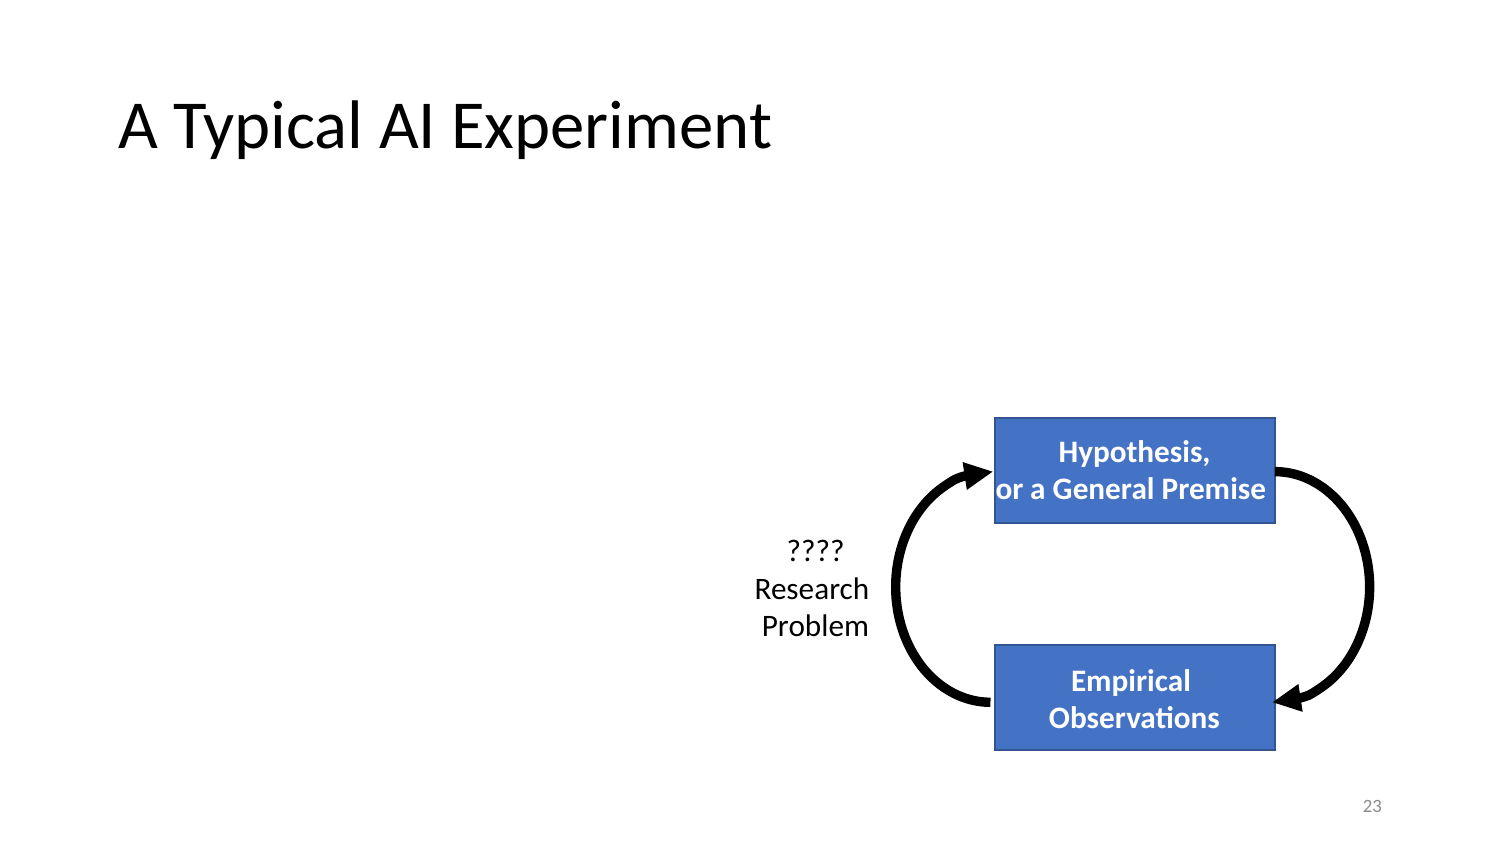

# A Typical AI Experiment

Hypothesis,
or a General Premise

????
Research
Problem

Empirical
Observations
23